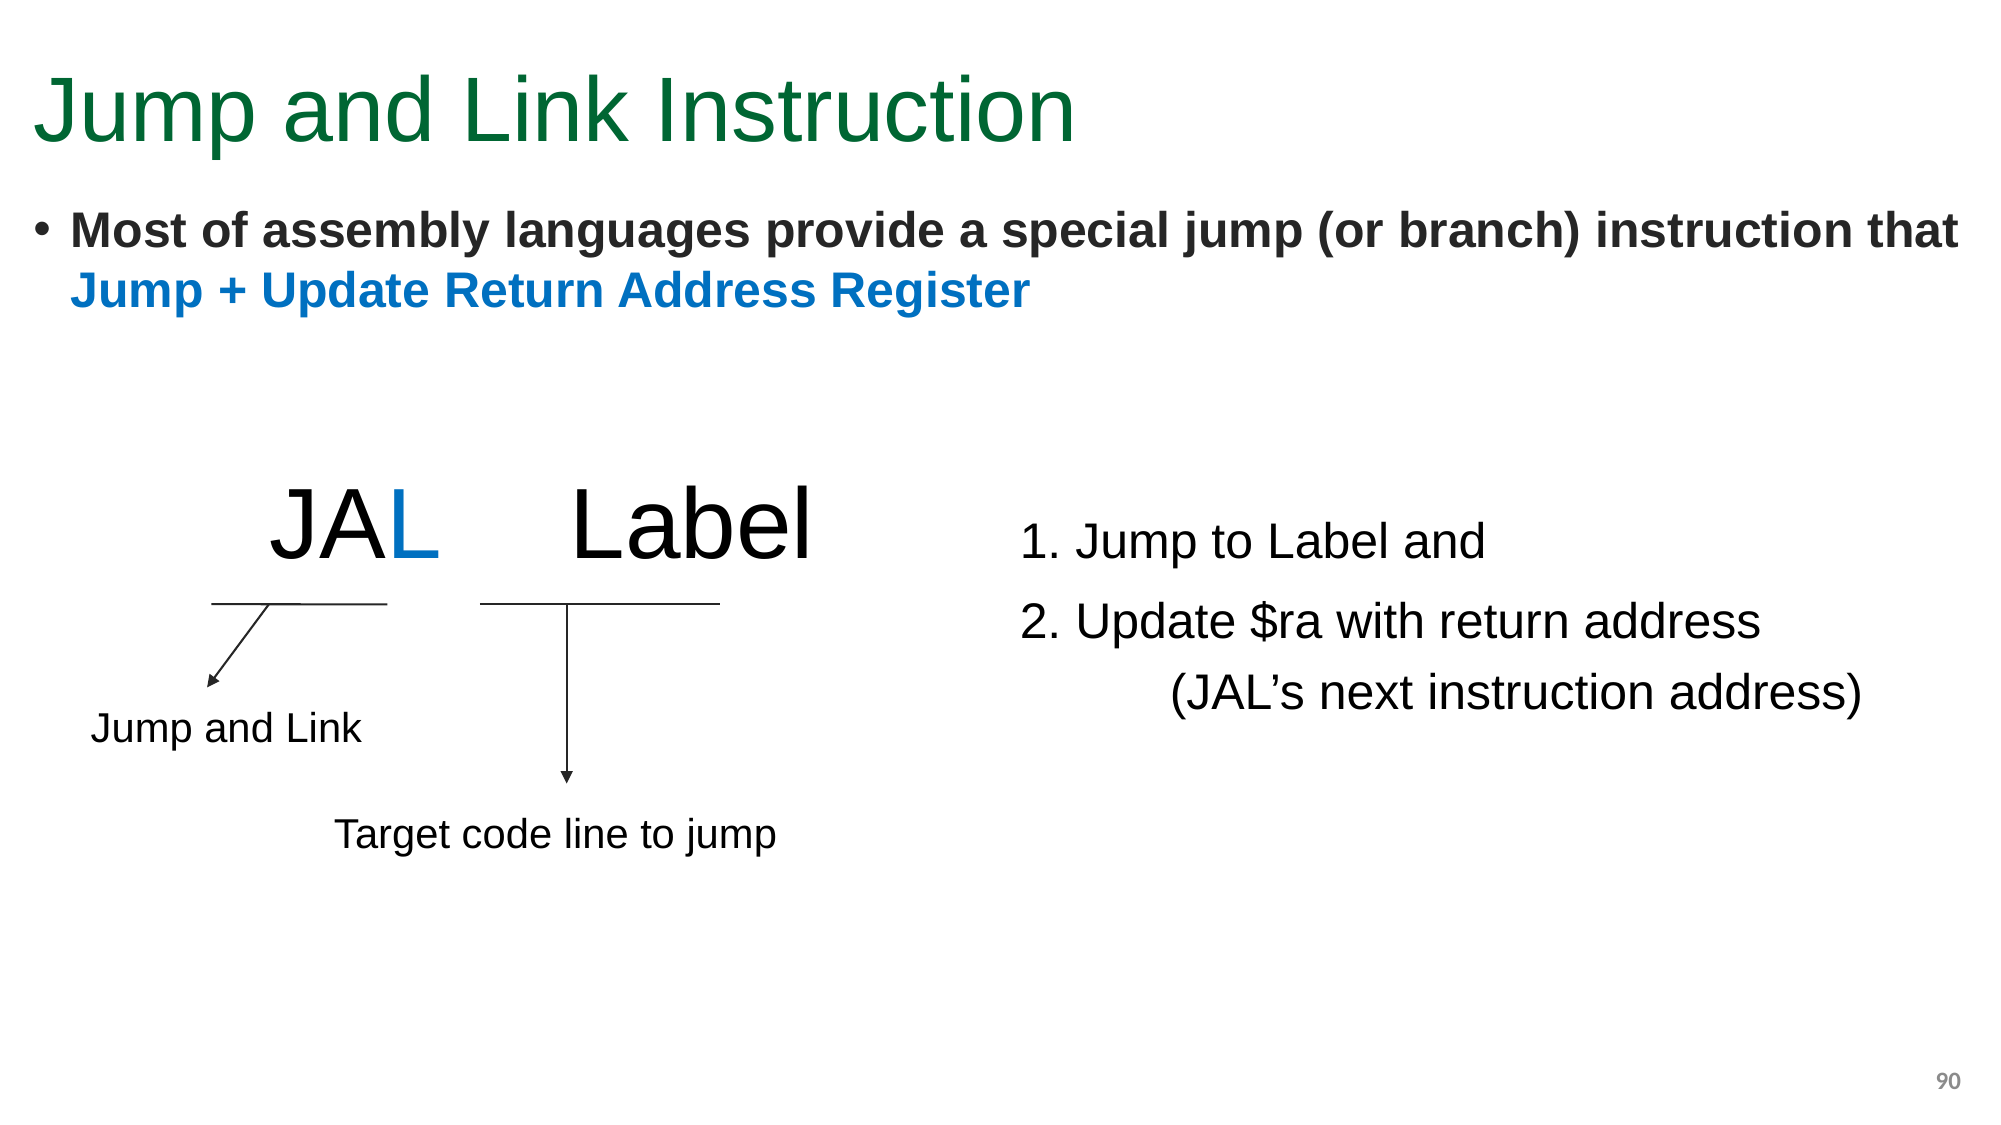

# Jump and Link Instruction
Most of assembly languages provide a special jump (or branch) instruction that Jump + Update Return Address Register

	JAL  	Label   		1. Jump to Label and
						2. Update $ra with return address
							(JAL’s next instruction address)

Jump and Link
Target code line to jump
90